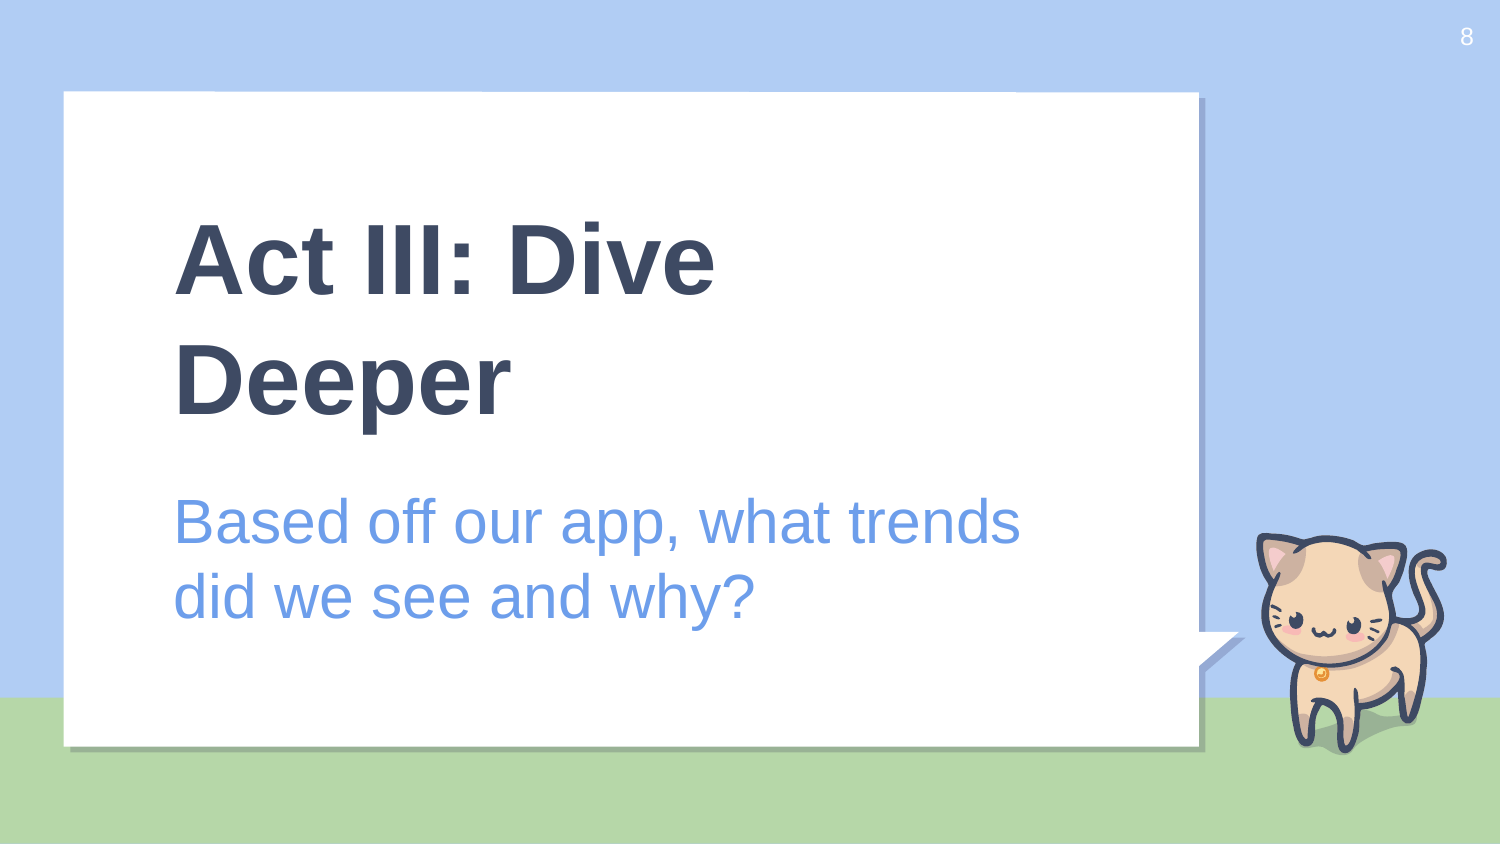

8
# Act III: Dive Deeper
Based off our app, what trends did we see and why?